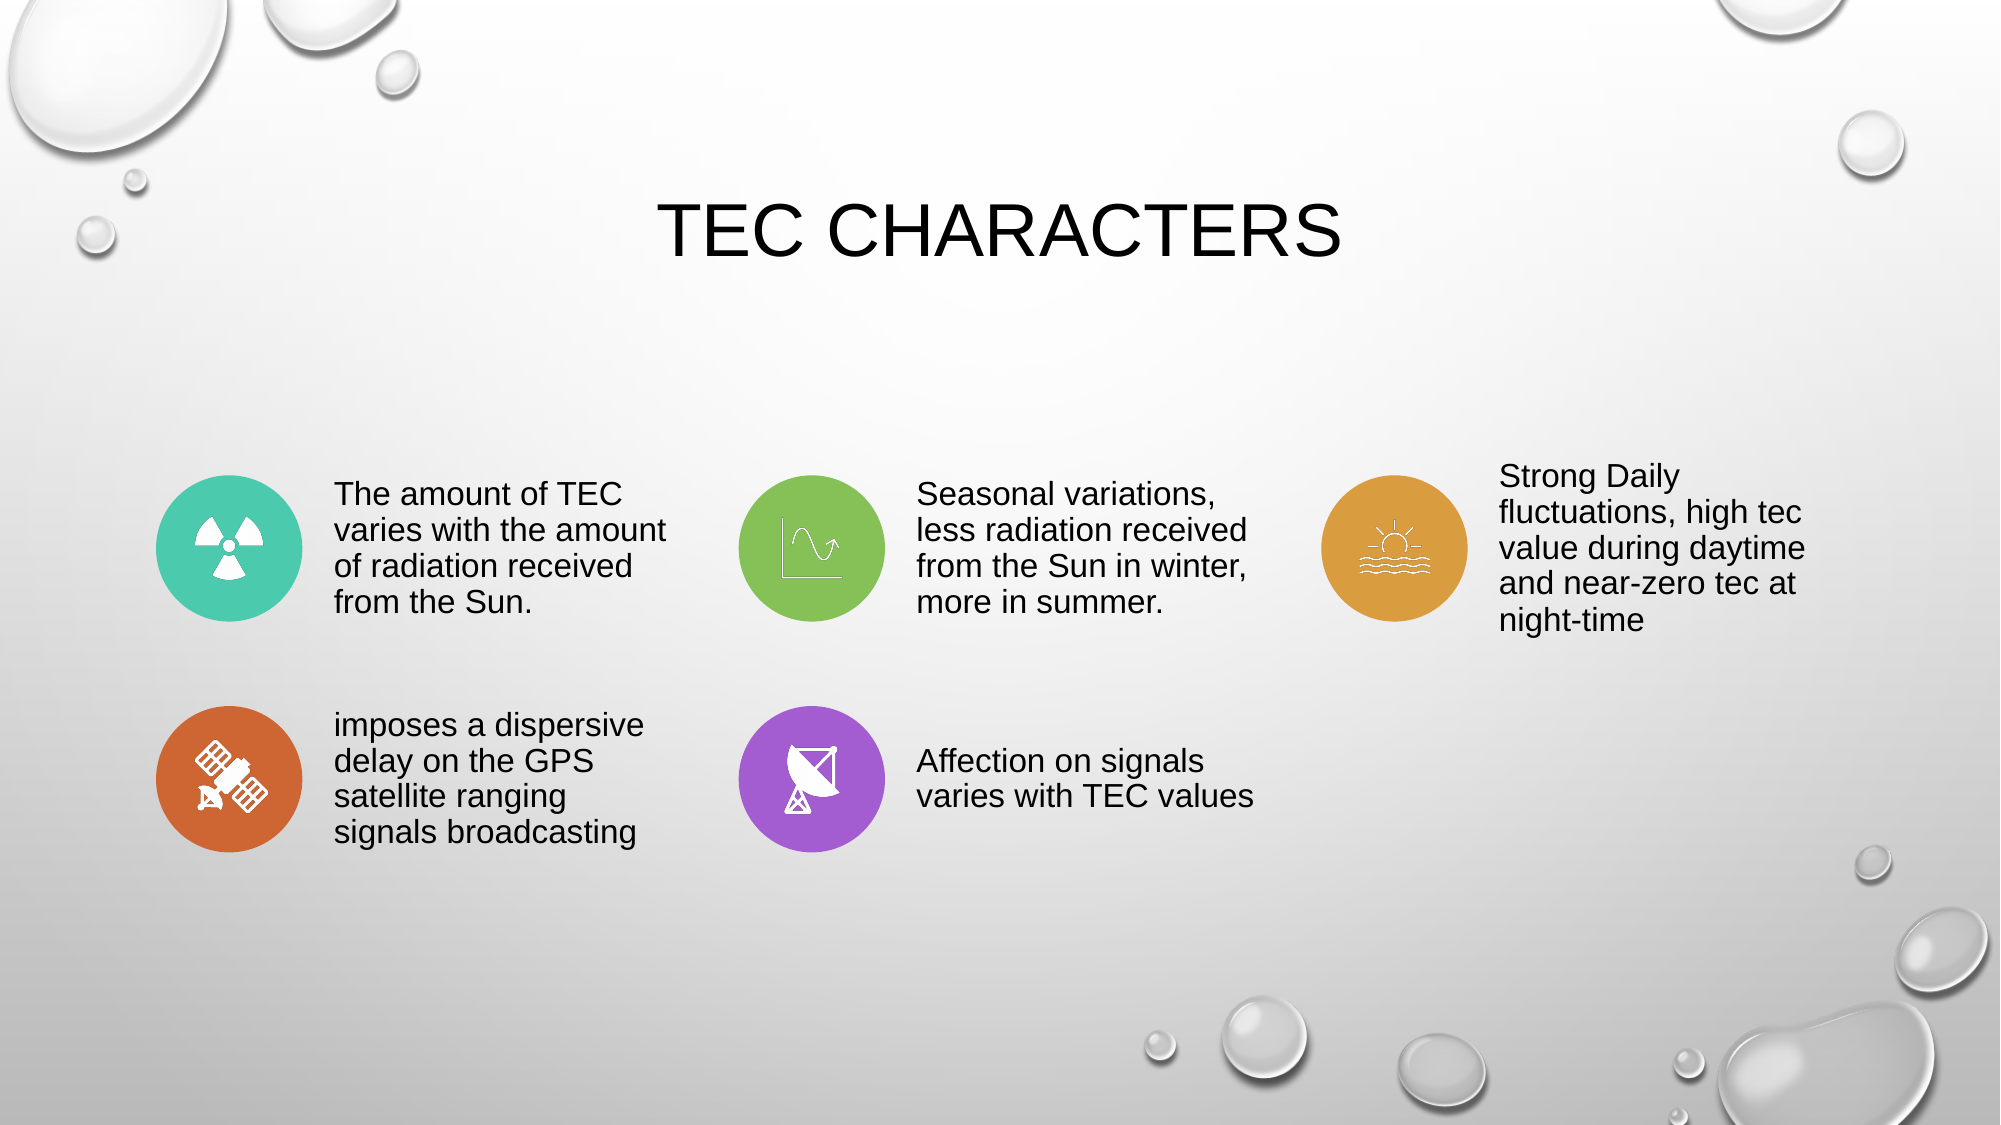

# TEC Characters
The amount of TEC varies with the amount of radiation received from the Sun.
Seasonal variations, less radiation received from the Sun in winter, more in summer.
Strong Daily fluctuations, high tec value during daytime and near-zero tec at night-time
imposes a dispersive delay on the GPS satellite ranging signals broadcasting
Affection on signals varies with TEC values